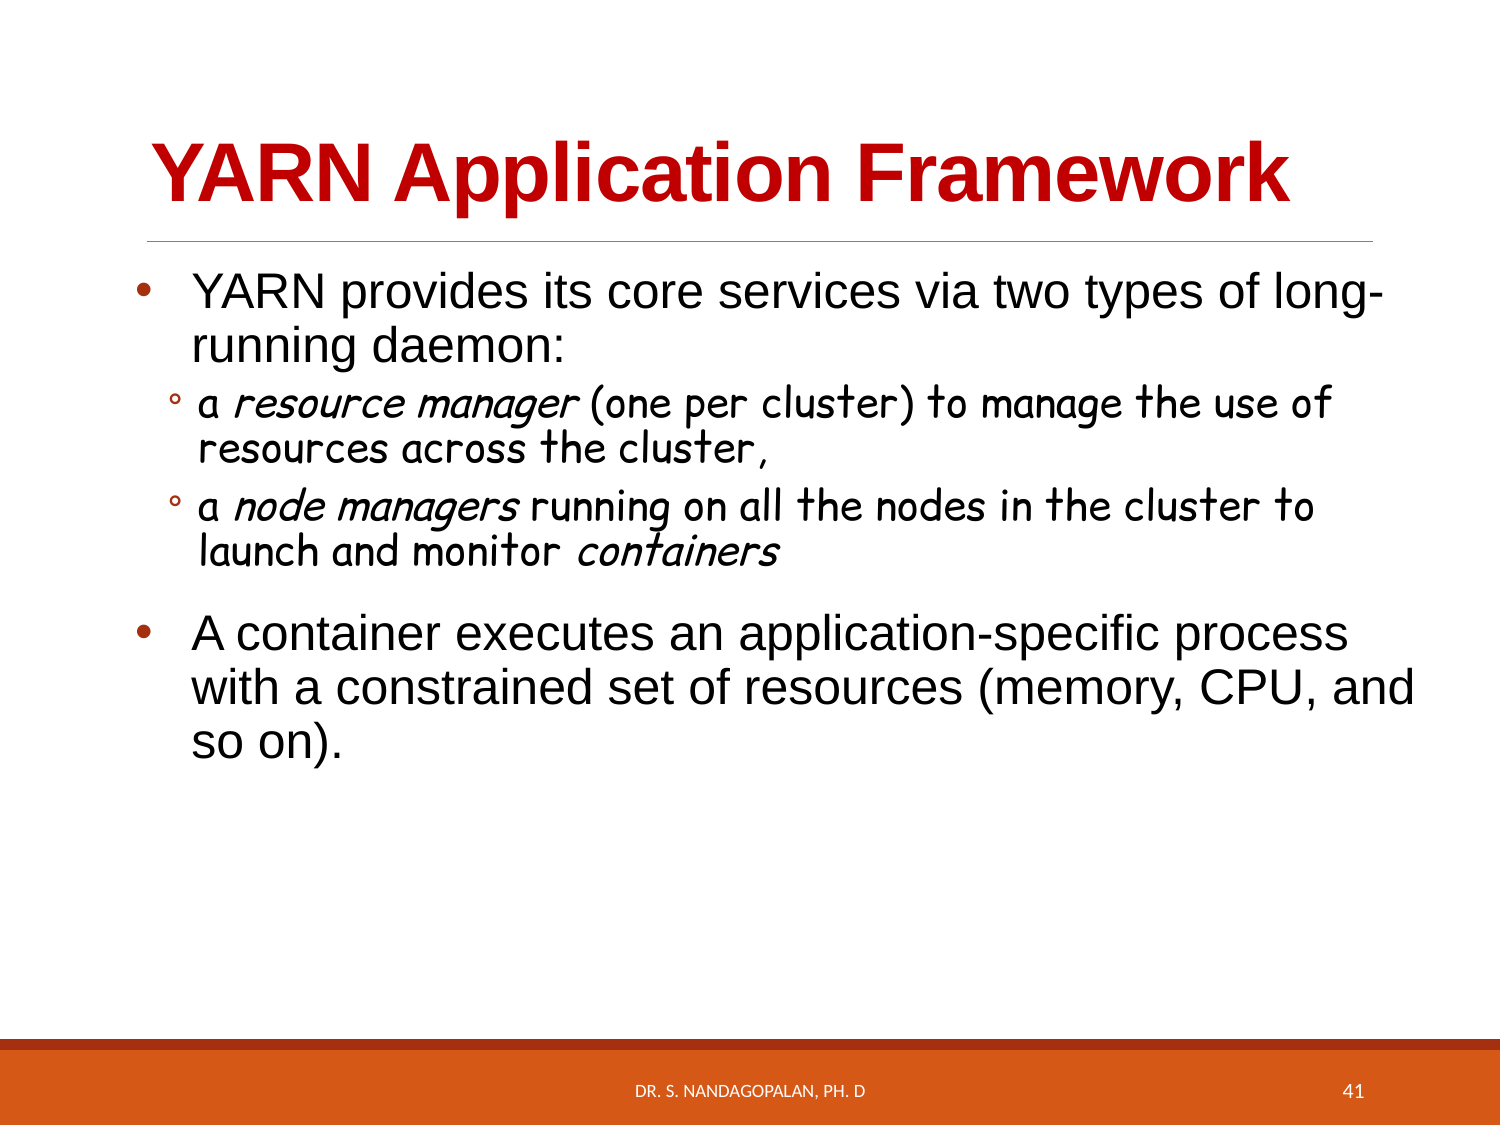

# YARN Application Framework
YARN provides its core services via two types of long-running daemon:
a resource manager (one per cluster) to manage the use of resources across the cluster,
a node managers running on all the nodes in the cluster to launch and monitor containers
A container executes an application-specific process with a constrained set of resources (memory, CPU, and so on).
Dr. S. Nandagopalan, Ph. D
41